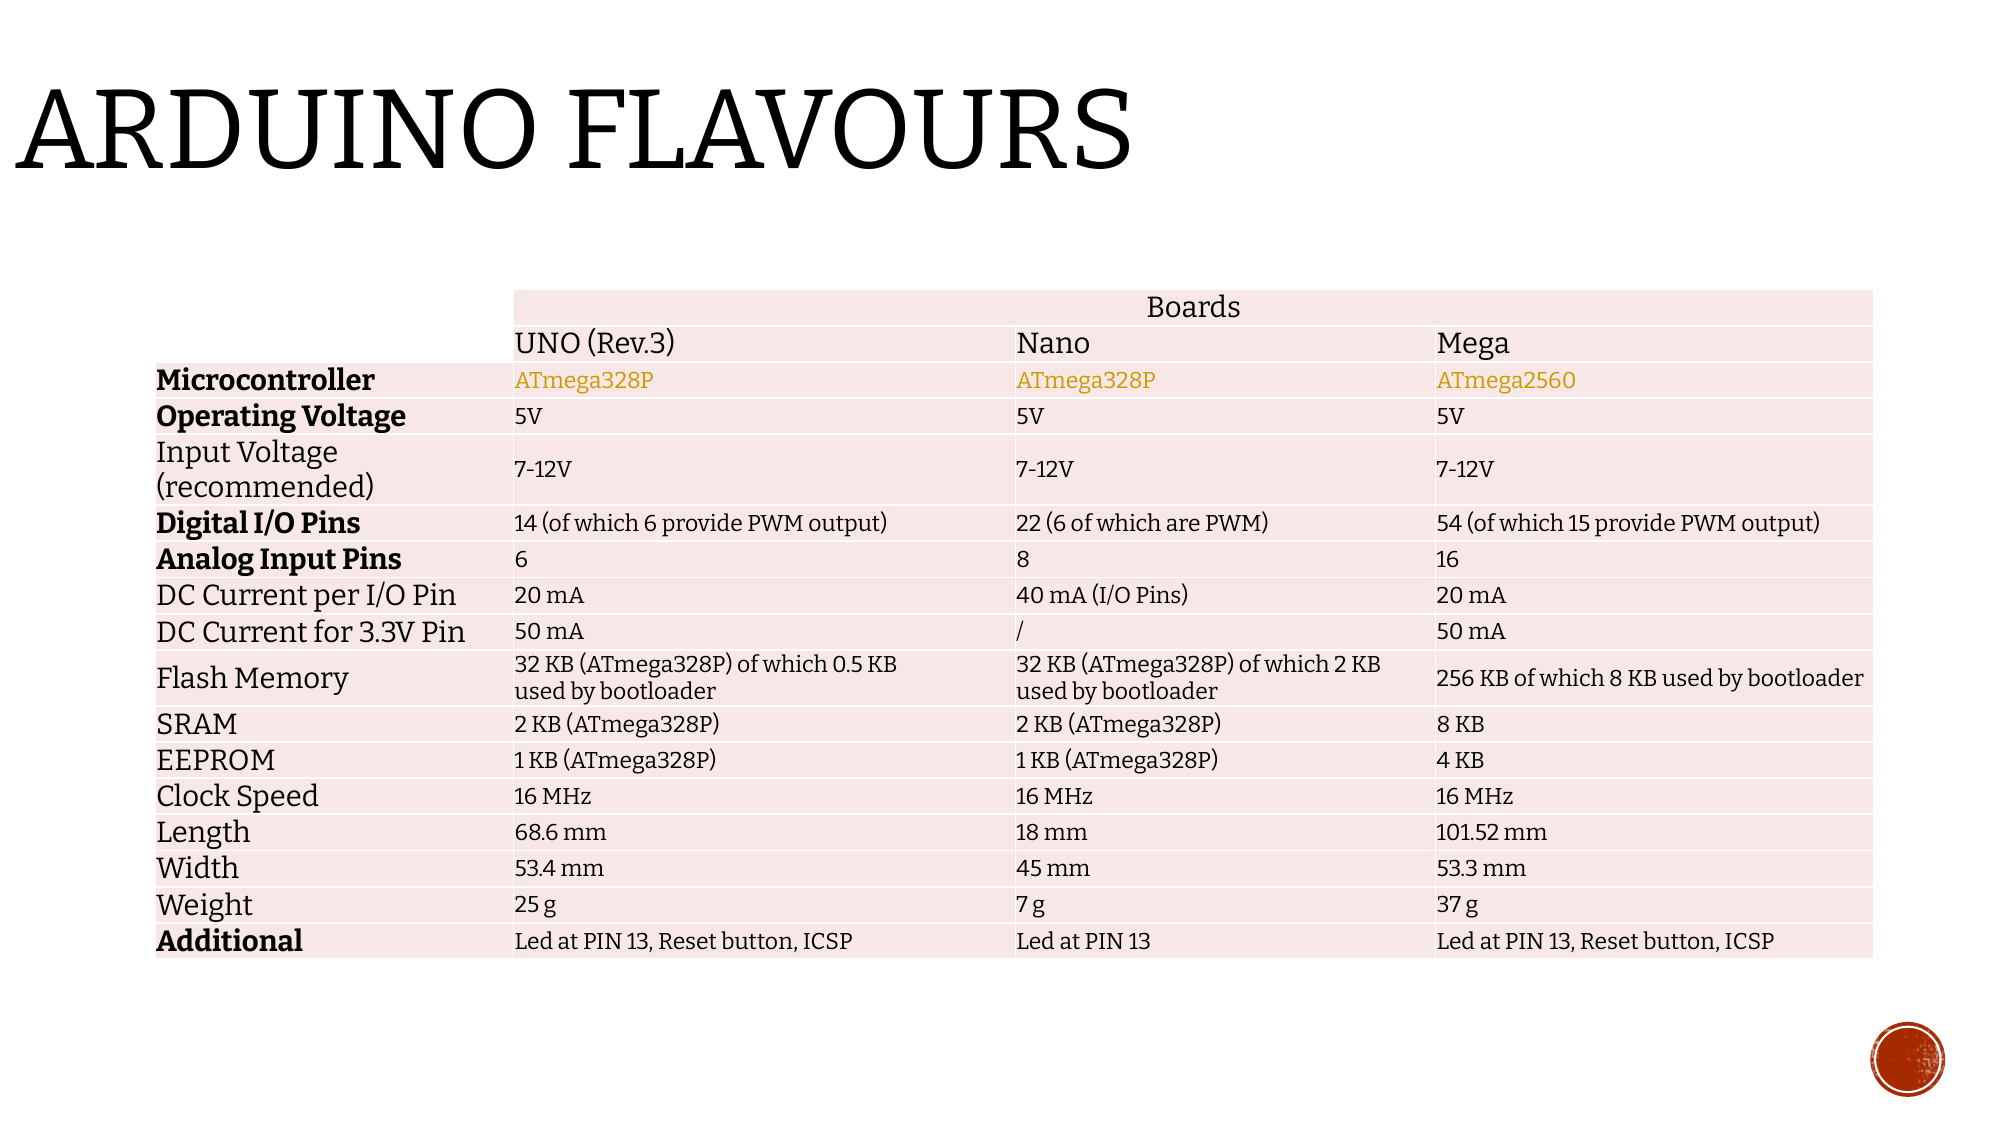

# Arduino flavours
|  | Boards |  |  |
| --- | --- | --- | --- |
|  | UNO (Rev.3) | Nano | Mega |
| Microcontroller | ATmega328P | ATmega328P | ATmega2560 |
| Operating Voltage | 5V | 5V | 5V |
| Input Voltage (recommended) | 7-12V | 7-12V | 7-12V |
| Digital I/O Pins | 14 (of which 6 provide PWM output) | 22 (6 of which are PWM) | 54 (of which 15 provide PWM output) |
| Analog Input Pins | 6 | 8 | 16 |
| DC Current per I/O Pin | 20 mA | 40 mA (I/O Pins) | 20 mA |
| DC Current for 3.3V Pin | 50 mA | / | 50 mA |
| Flash Memory | 32 KB (ATmega328P) of which 0.5 KB used by bootloader | 32 KB (ATmega328P) of which 2 KB used by bootloader | 256 KB of which 8 KB used by bootloader |
| SRAM | 2 KB (ATmega328P) | 2 KB (ATmega328P) | 8 KB |
| EEPROM | 1 KB (ATmega328P) | 1 KB (ATmega328P) | 4 KB |
| Clock Speed | 16 MHz | 16 MHz | 16 MHz |
| Length | 68.6 mm | 18 mm | 101.52 mm |
| Width | 53.4 mm | 45 mm | 53.3 mm |
| Weight | 25 g | 7 g | 37 g |
| Additional | Led at PIN 13, Reset button, ICSP | Led at PIN 13 | Led at PIN 13, Reset button, ICSP |